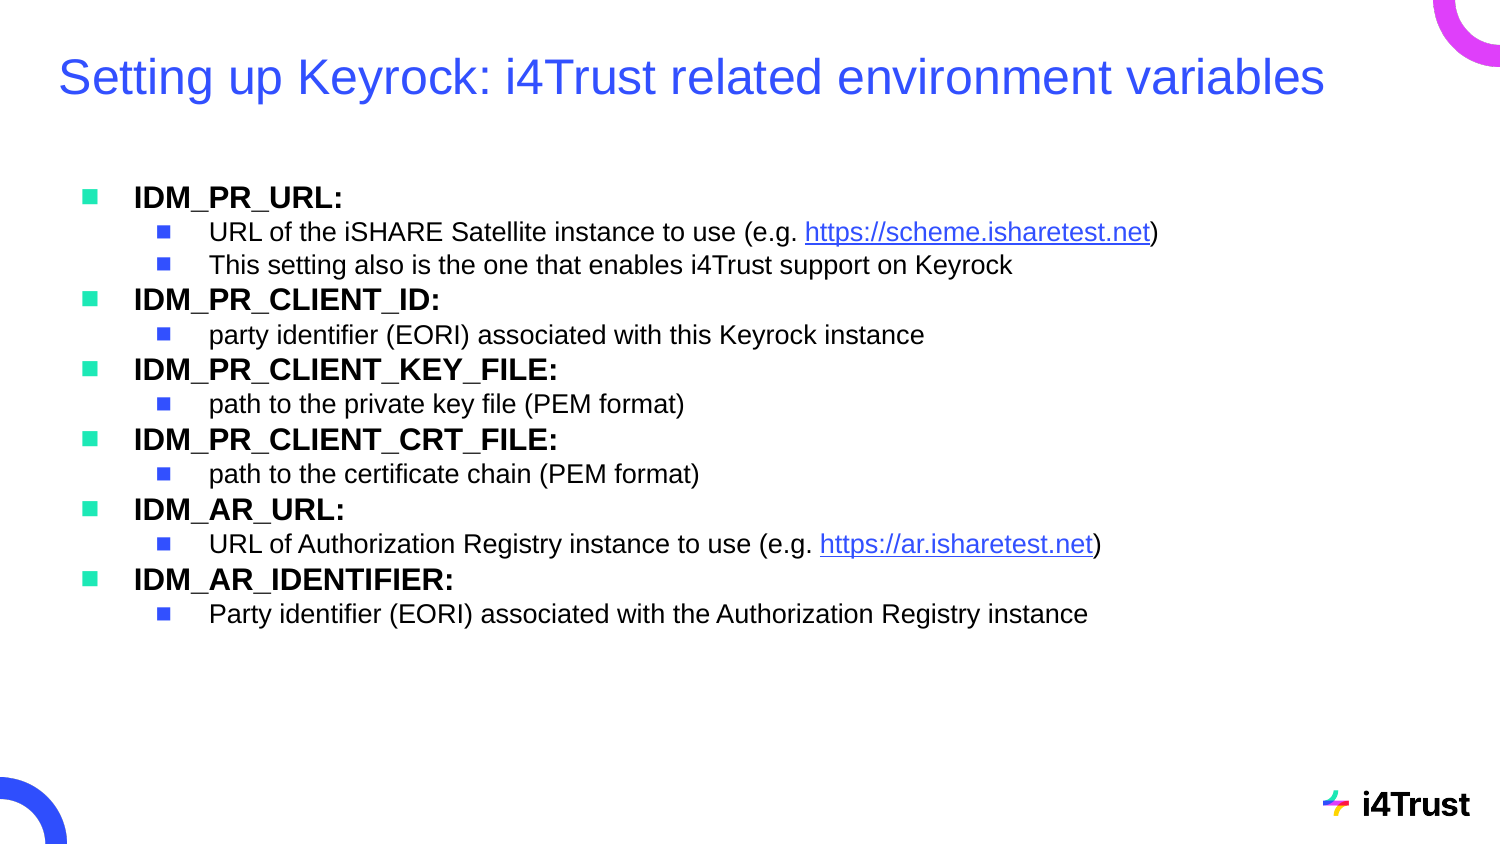

# Setting up Keyrock: i4Trust related environment variables
IDM_PR_URL:
URL of the iSHARE Satellite instance to use (e.g. https://scheme.isharetest.net)
This setting also is the one that enables i4Trust support on Keyrock
IDM_PR_CLIENT_ID:
party identifier (EORI) associated with this Keyrock instance
IDM_PR_CLIENT_KEY_FILE:
path to the private key file (PEM format)
IDM_PR_CLIENT_CRT_FILE:
path to the certificate chain (PEM format)
IDM_AR_URL:
URL of Authorization Registry instance to use (e.g. https://ar.isharetest.net)
IDM_AR_IDENTIFIER:
Party identifier (EORI) associated with the Authorization Registry instance